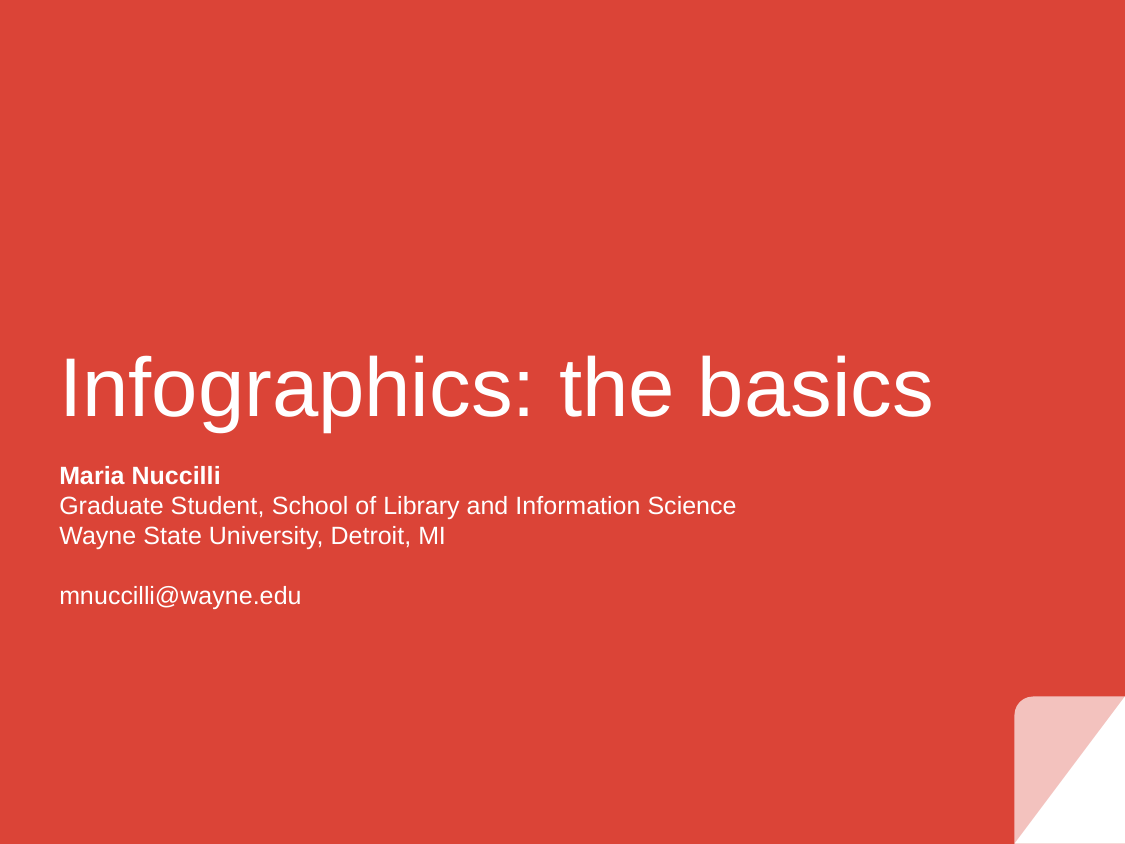

# Infographics: the basics
Maria Nuccilli
Graduate Student, School of Library and Information Science
Wayne State University, Detroit, MI

mnuccilli@wayne.edu